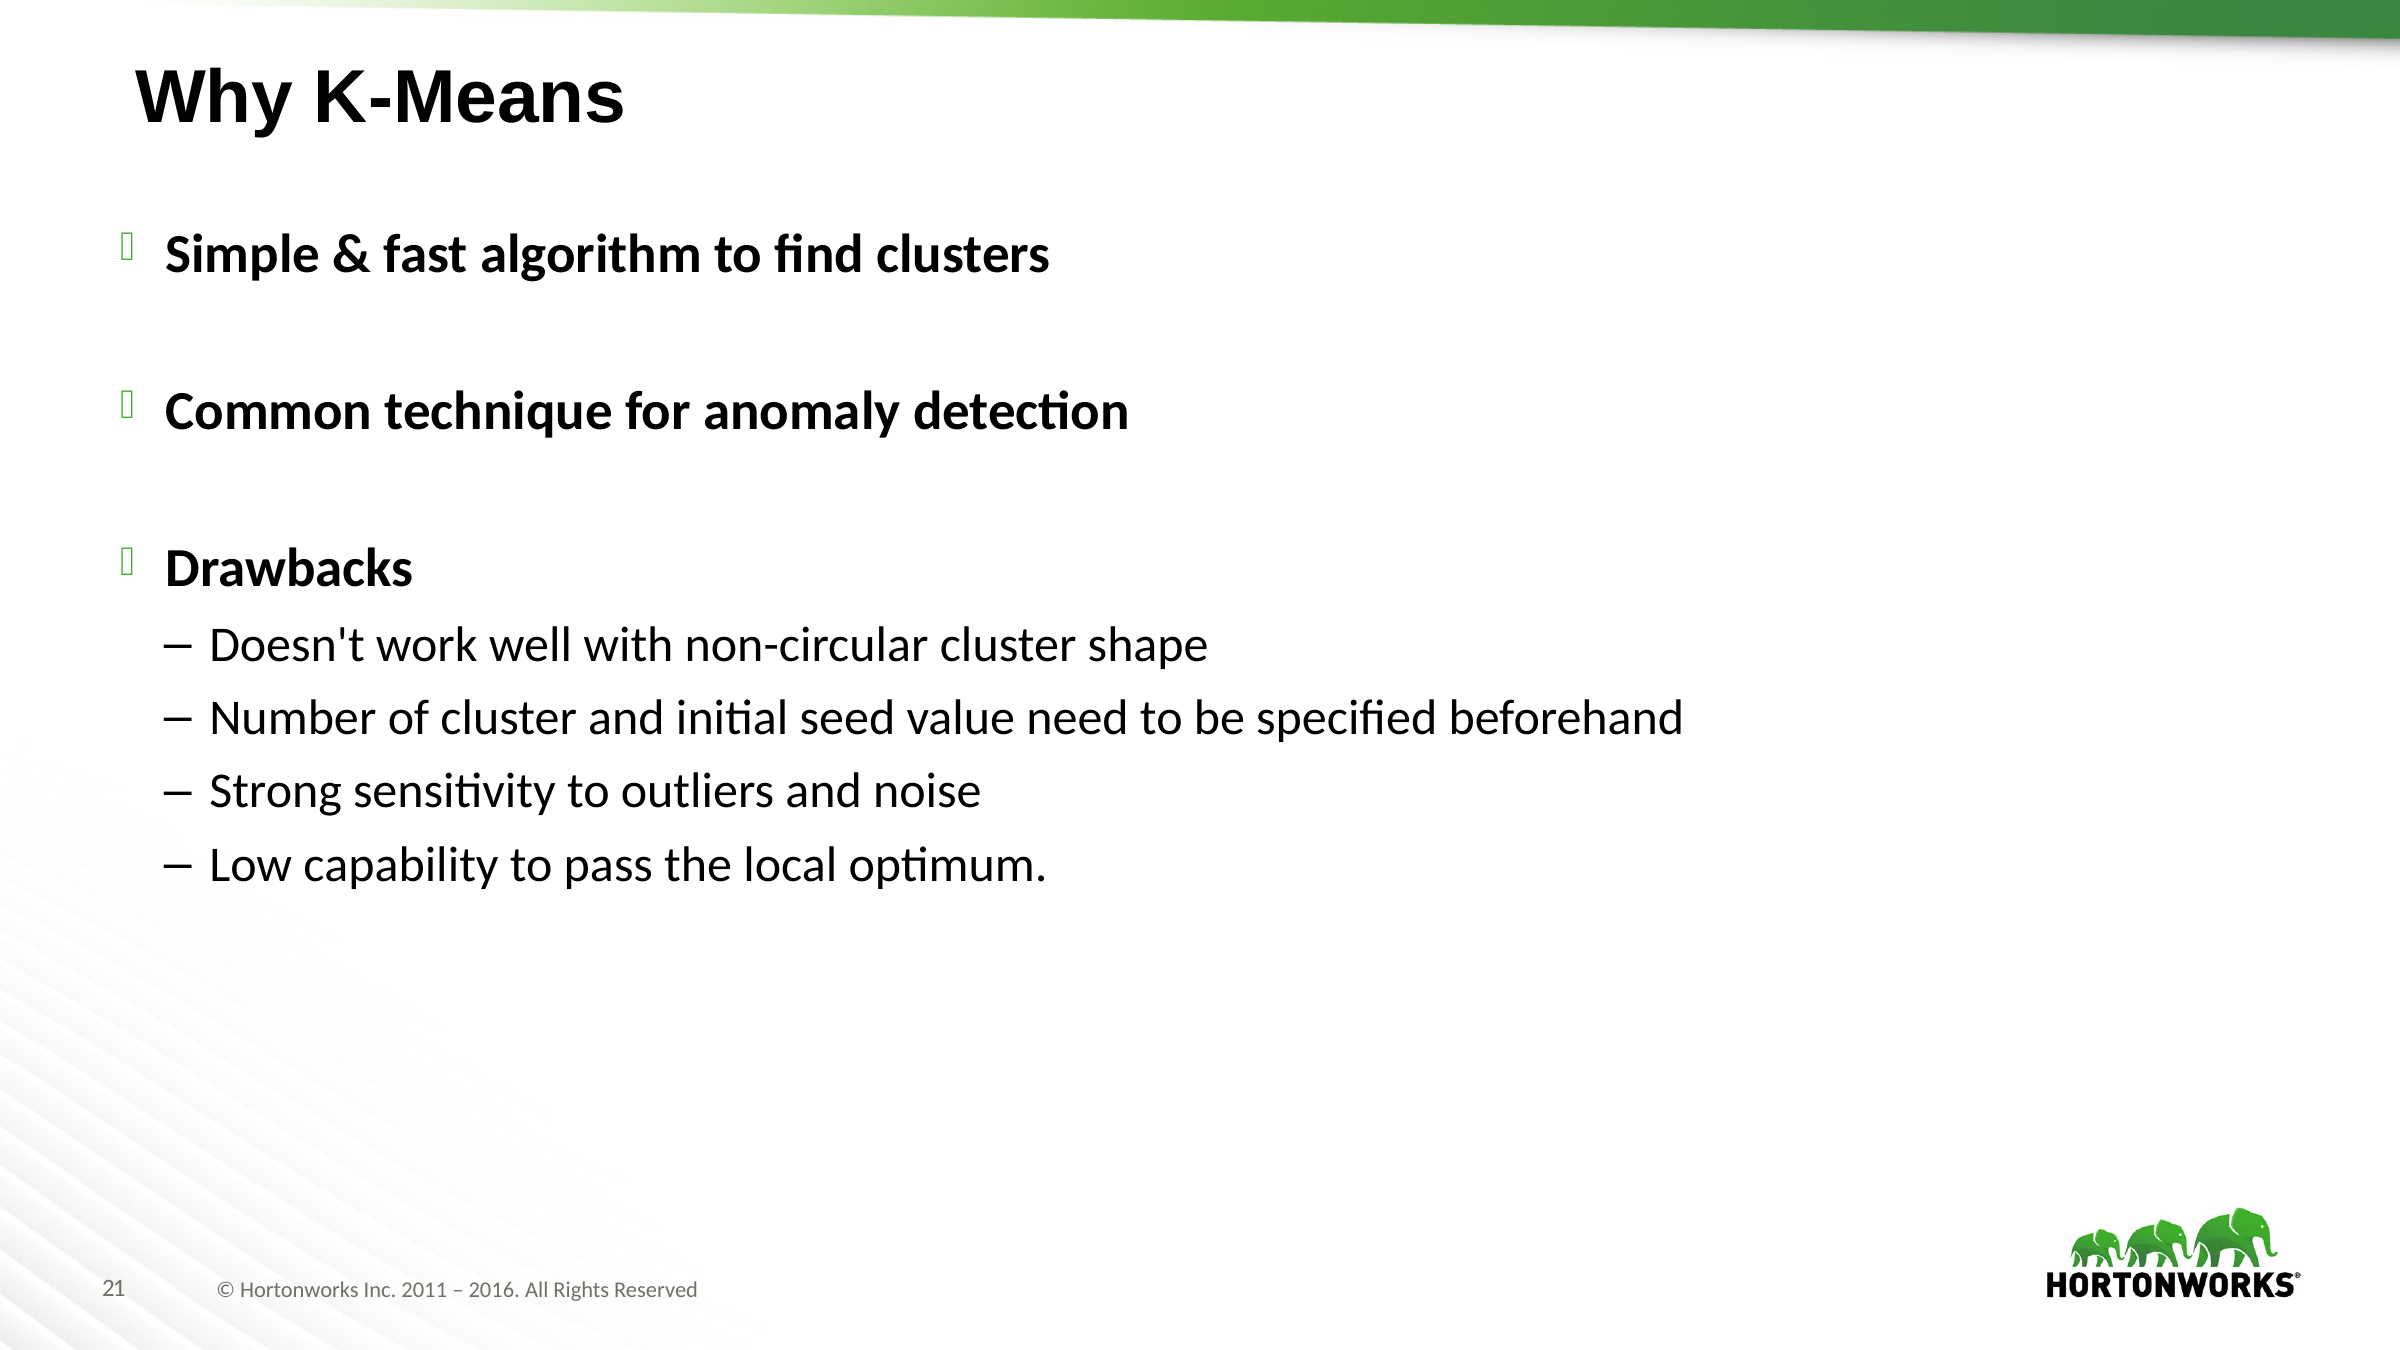

# Why K-Means
 Simple & fast algorithm to find clusters

 Common technique for anomaly detection

 Drawbacks
 Doesn't work well with non-circular cluster shape
 Number of cluster and initial seed value need to be specified beforehand
 Strong sensitivity to outliers and noise
 Low capability to pass the local optimum.